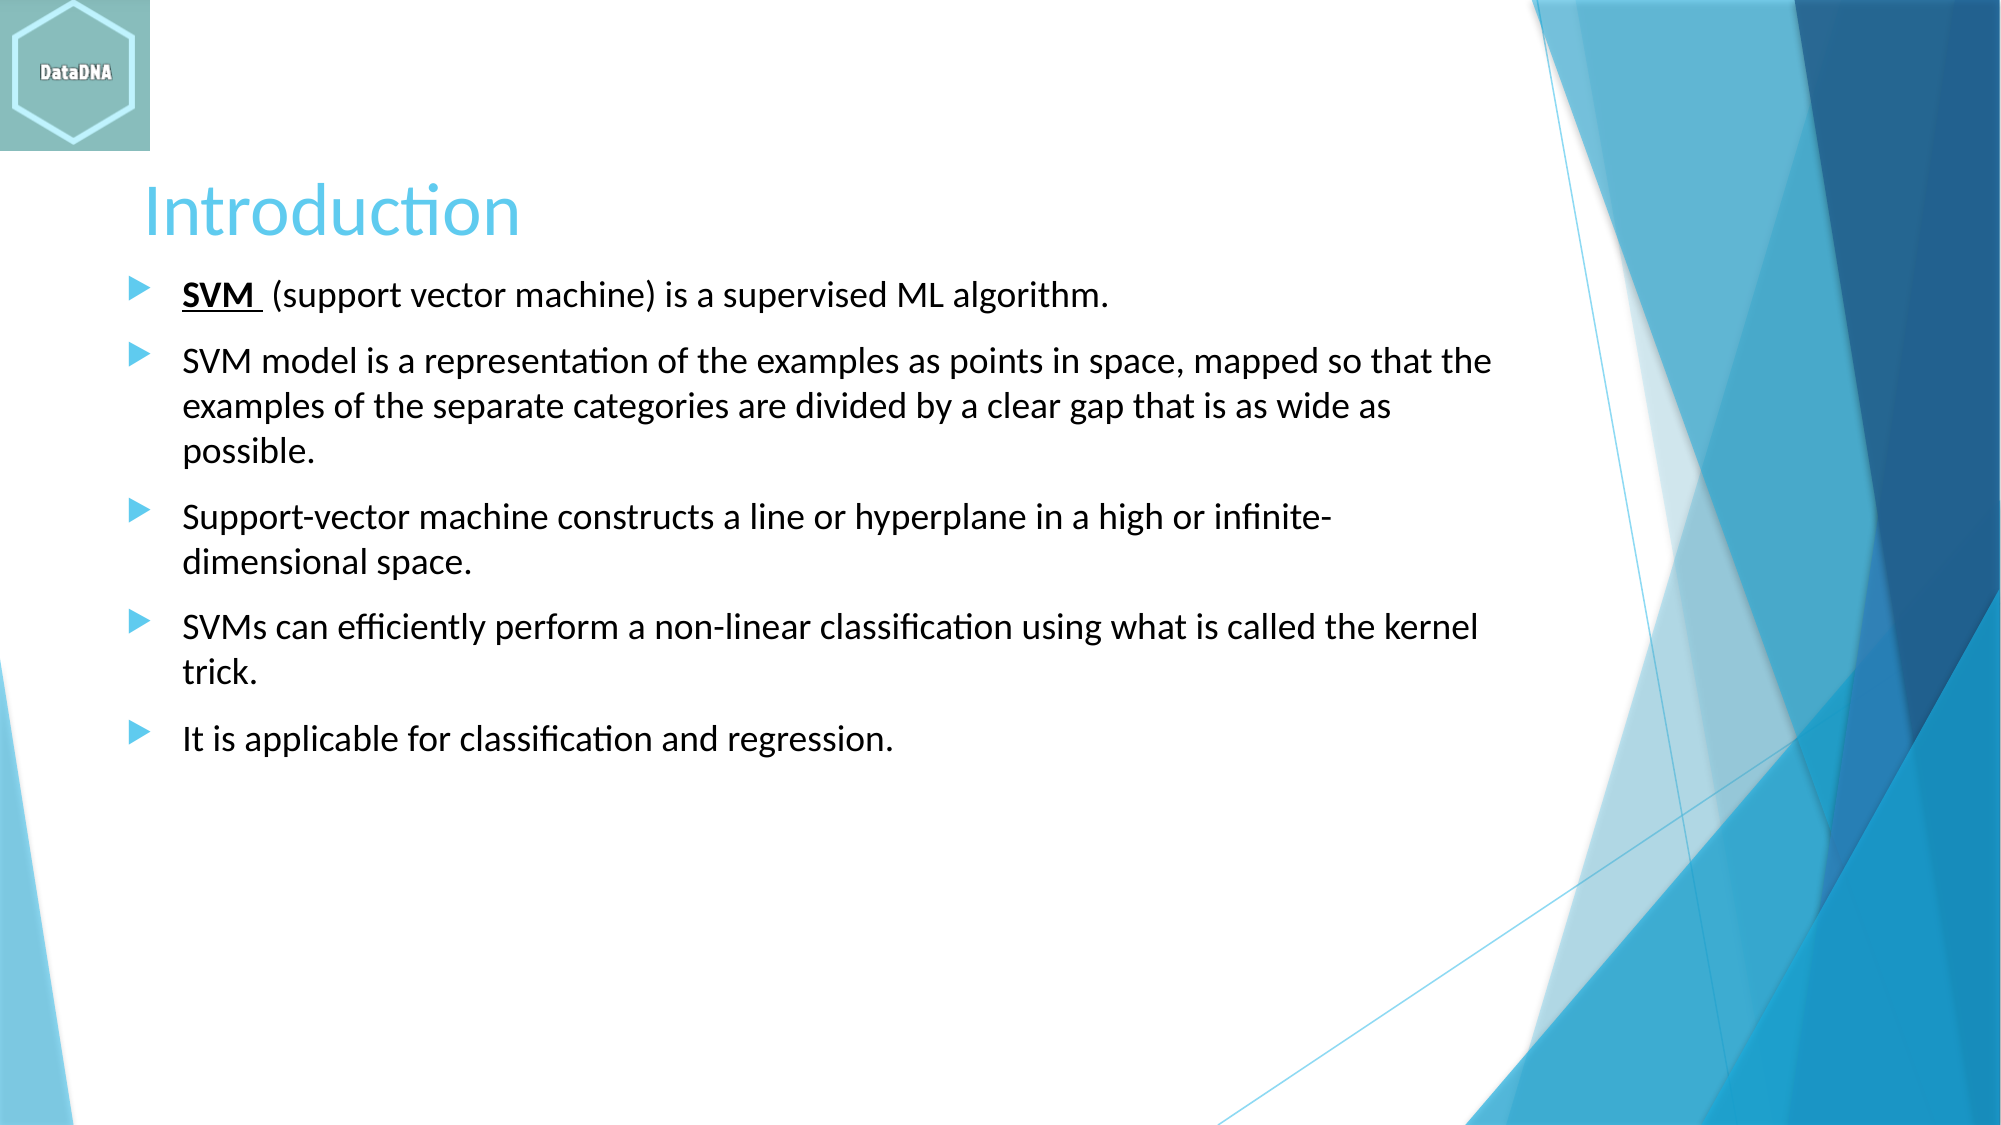

# Introduction
SVM  (support vector machine) is a supervised ML algorithm.
SVM model is a representation of the examples as points in space, mapped so that the examples of the separate categories are divided by a clear gap that is as wide as possible.
Support-vector machine constructs a line or hyperplane in a high or infinite-dimensional space.
SVMs can efficiently perform a non-linear classification using what is called the kernel trick.
It is applicable for classification and regression.